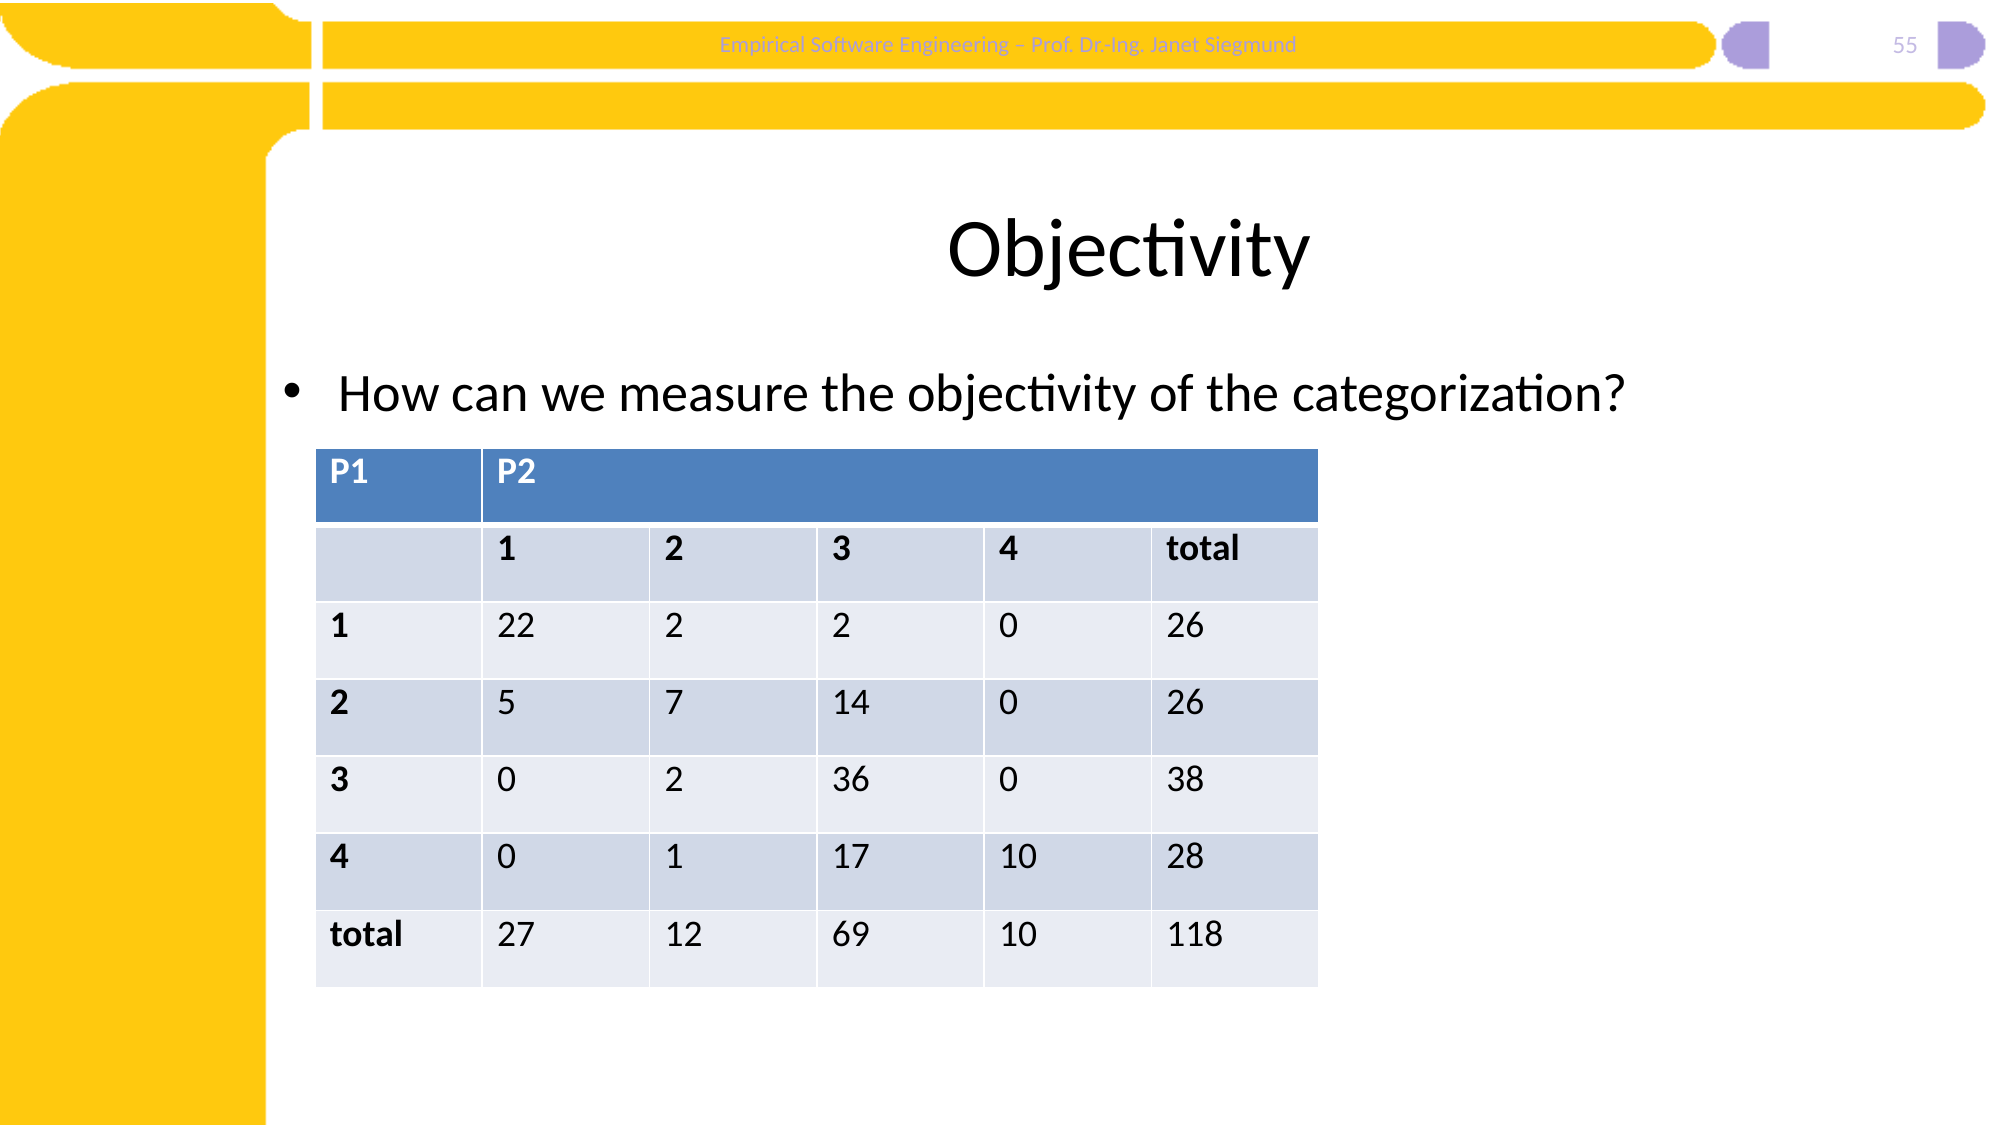

55
# Objectivity
How can we measure the objectivity of the categorization?

| P1 | P2 |  |  |  |  |
| --- | --- | --- | --- | --- | --- |
|  | 1 | 2 | 3 | 4 | total |
| 1 | 22 | 2 | 2 | 0 | 26 |
| 2 | 5 | 7 | 14 | 0 | 26 |
| 3 | 0 | 2 | 36 | 0 | 38 |
| 4 | 0 | 1 | 17 | 10 | 28 |
| total | 27 | 12 | 69 | 10 | 118 |